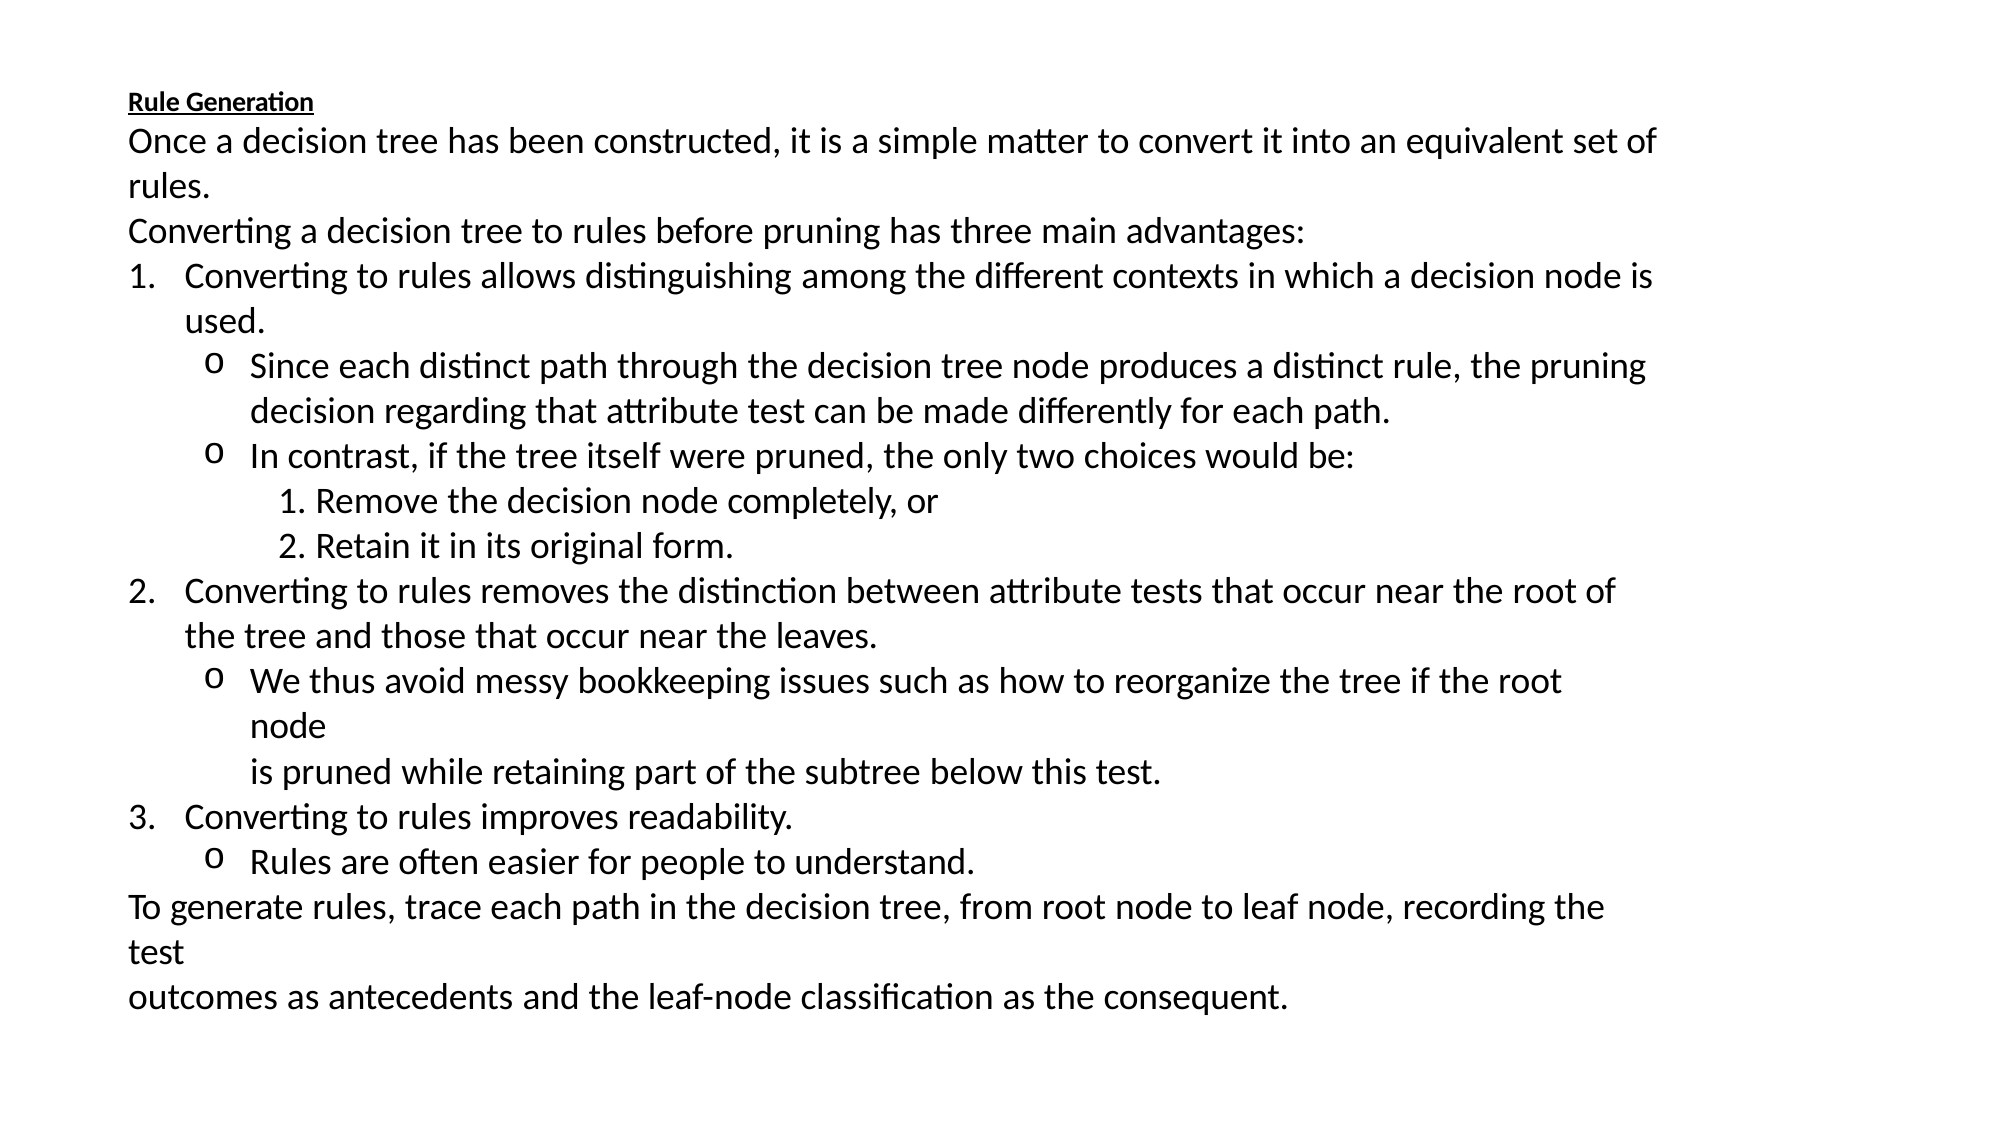

Rule Generation
# Once a decision tree has been constructed, it is a simple matter to convert it into an equivalent set of
rules.
Converting a decision tree to rules before pruning has three main advantages:
Converting to rules allows distinguishing among the different contexts in which a decision node is used.
Since each distinct path through the decision tree node produces a distinct rule, the pruning
decision regarding that attribute test can be made differently for each path.
In contrast, if the tree itself were pruned, the only two choices would be:
Remove the decision node completely, or
Retain it in its original form.
Converting to rules removes the distinction between attribute tests that occur near the root of the tree and those that occur near the leaves.
We thus avoid messy bookkeeping issues such as how to reorganize the tree if the root node
is pruned while retaining part of the subtree below this test.
Converting to rules improves readability.
Rules are often easier for people to understand.
To generate rules, trace each path in the decision tree, from root node to leaf node, recording the test
outcomes as antecedents and the leaf-node classification as the consequent.